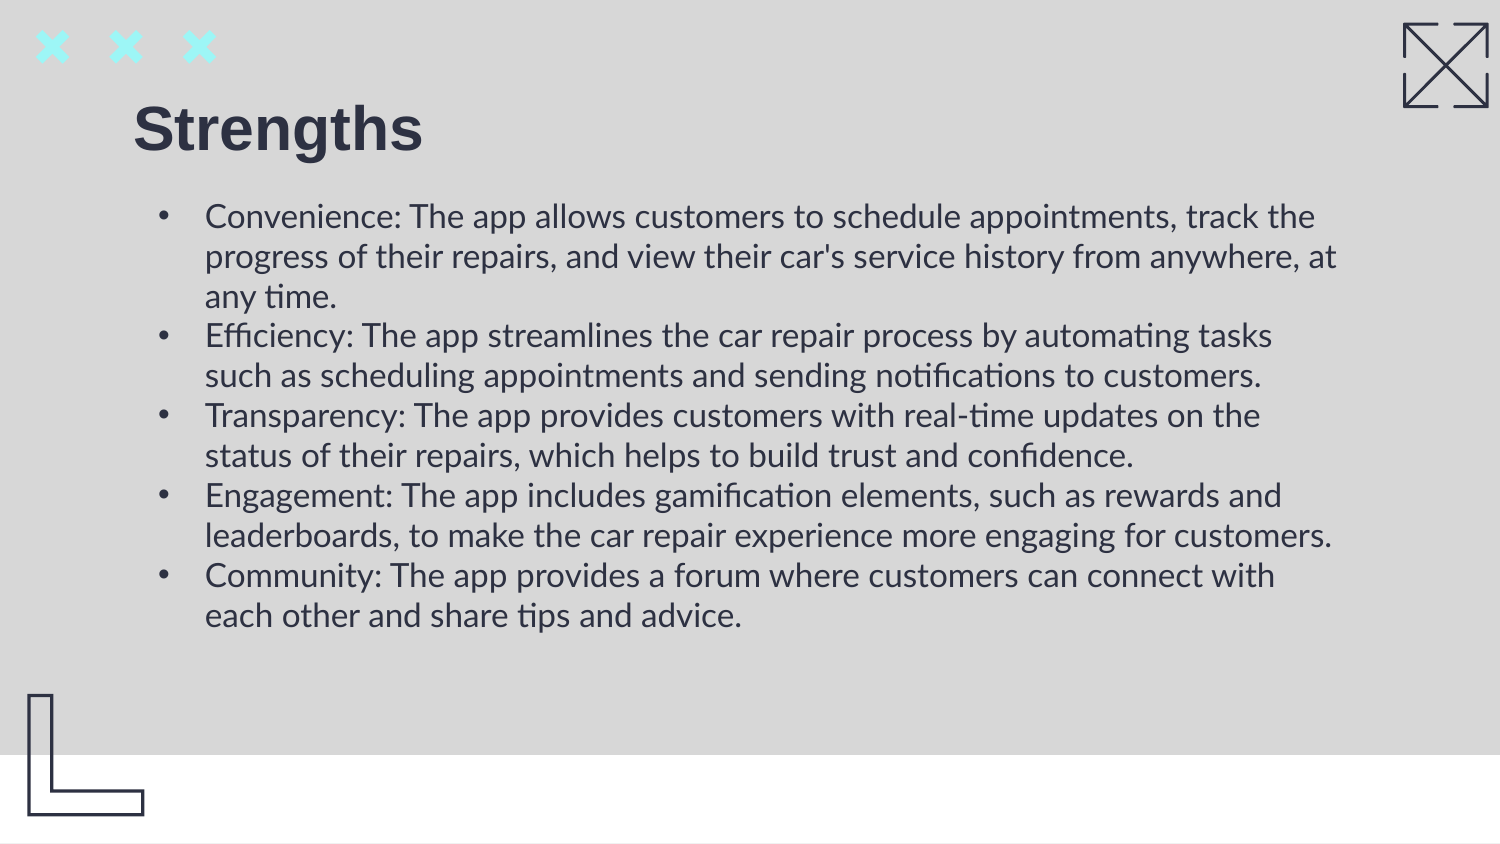

# Strengths
Convenience: The app allows customers to schedule appointments, track the progress of their repairs, and view their car's service history from anywhere, at any time.
Efficiency: The app streamlines the car repair process by automating tasks such as scheduling appointments and sending notifications to customers.
Transparency: The app provides customers with real-time updates on the status of their repairs, which helps to build trust and confidence.
Engagement: The app includes gamification elements, such as rewards and leaderboards, to make the car repair experience more engaging for customers.
Community: The app provides a forum where customers can connect with each other and share tips and advice.